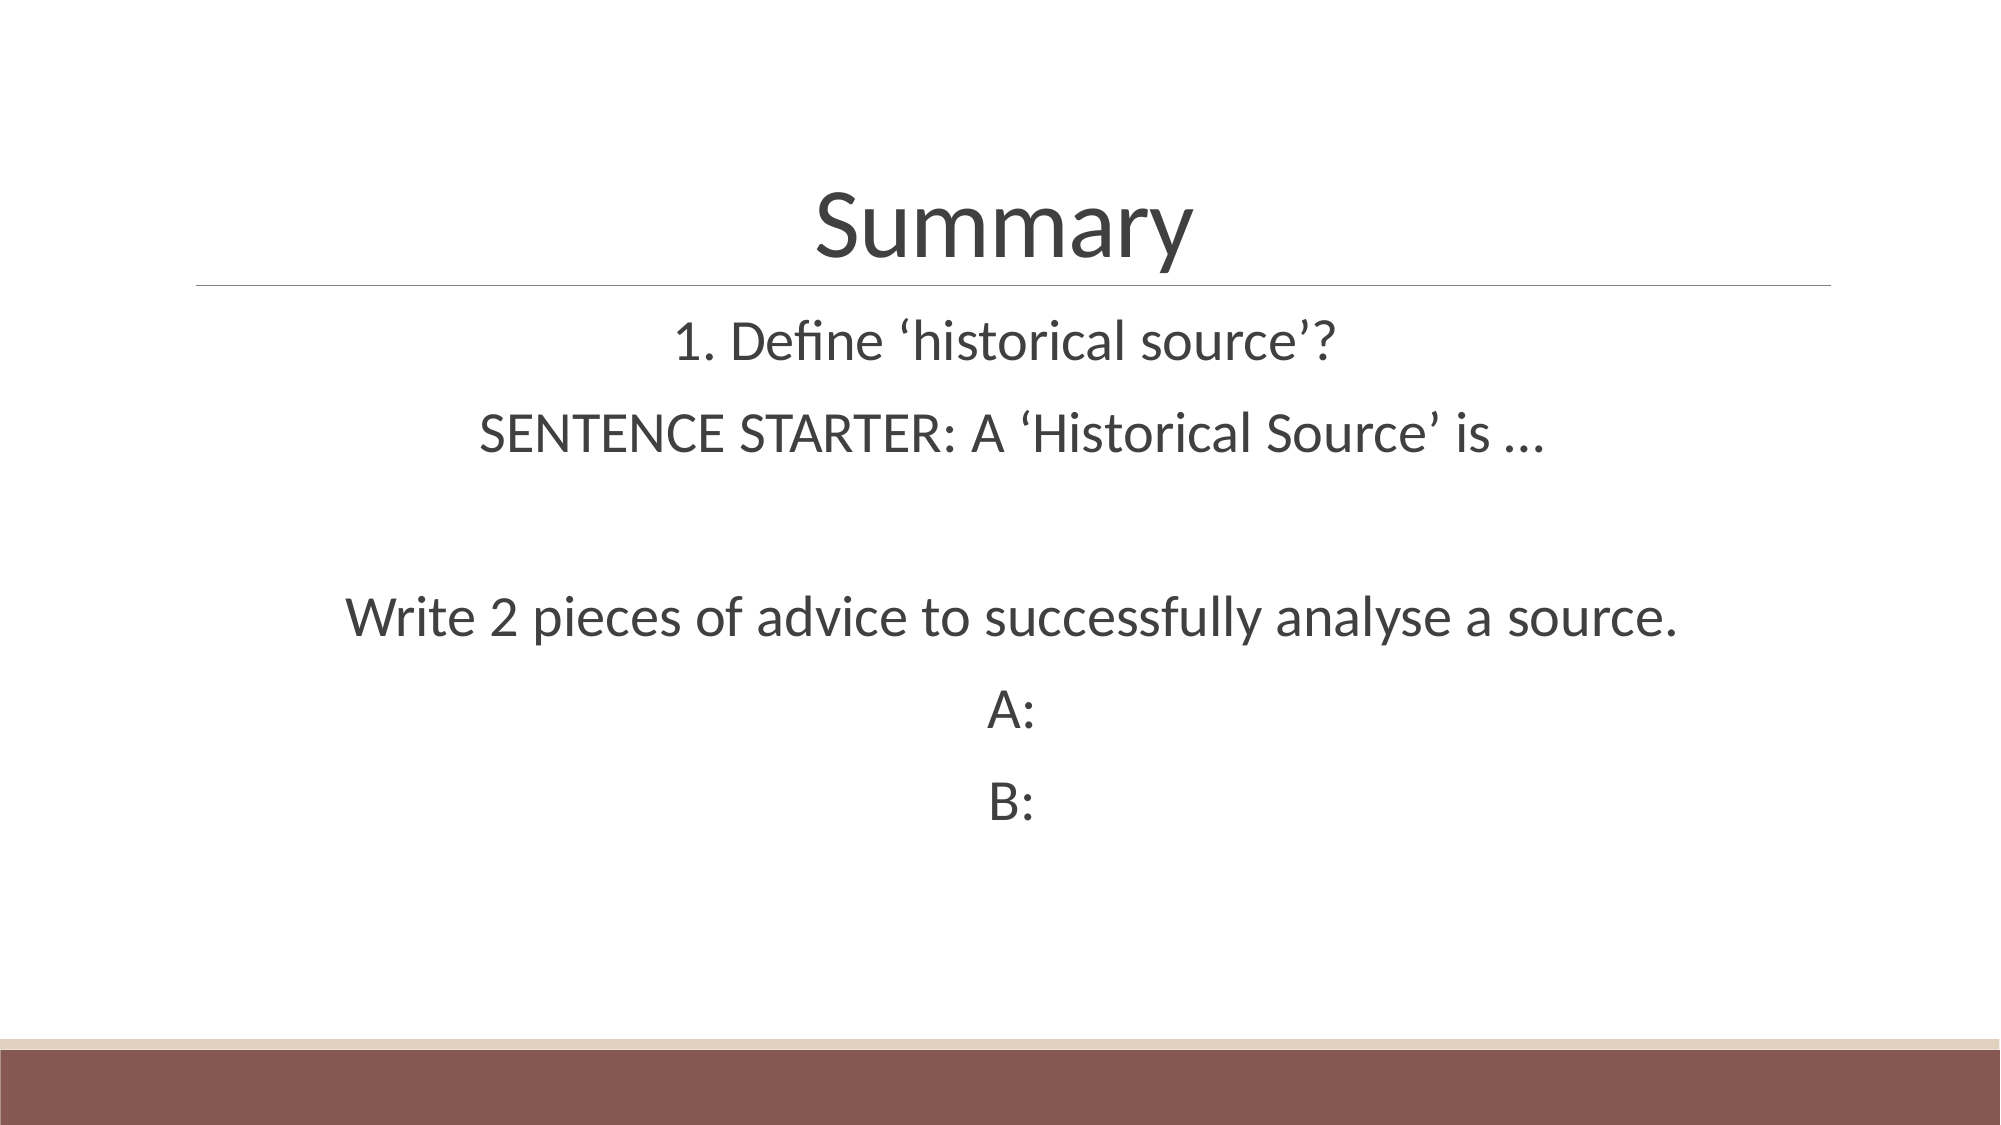

# Summary
1. Define ‘historical source’?
SENTENCE STARTER: A ‘Historical Source’ is …

Write 2 pieces of advice to successfully analyse a source.
A:
B: